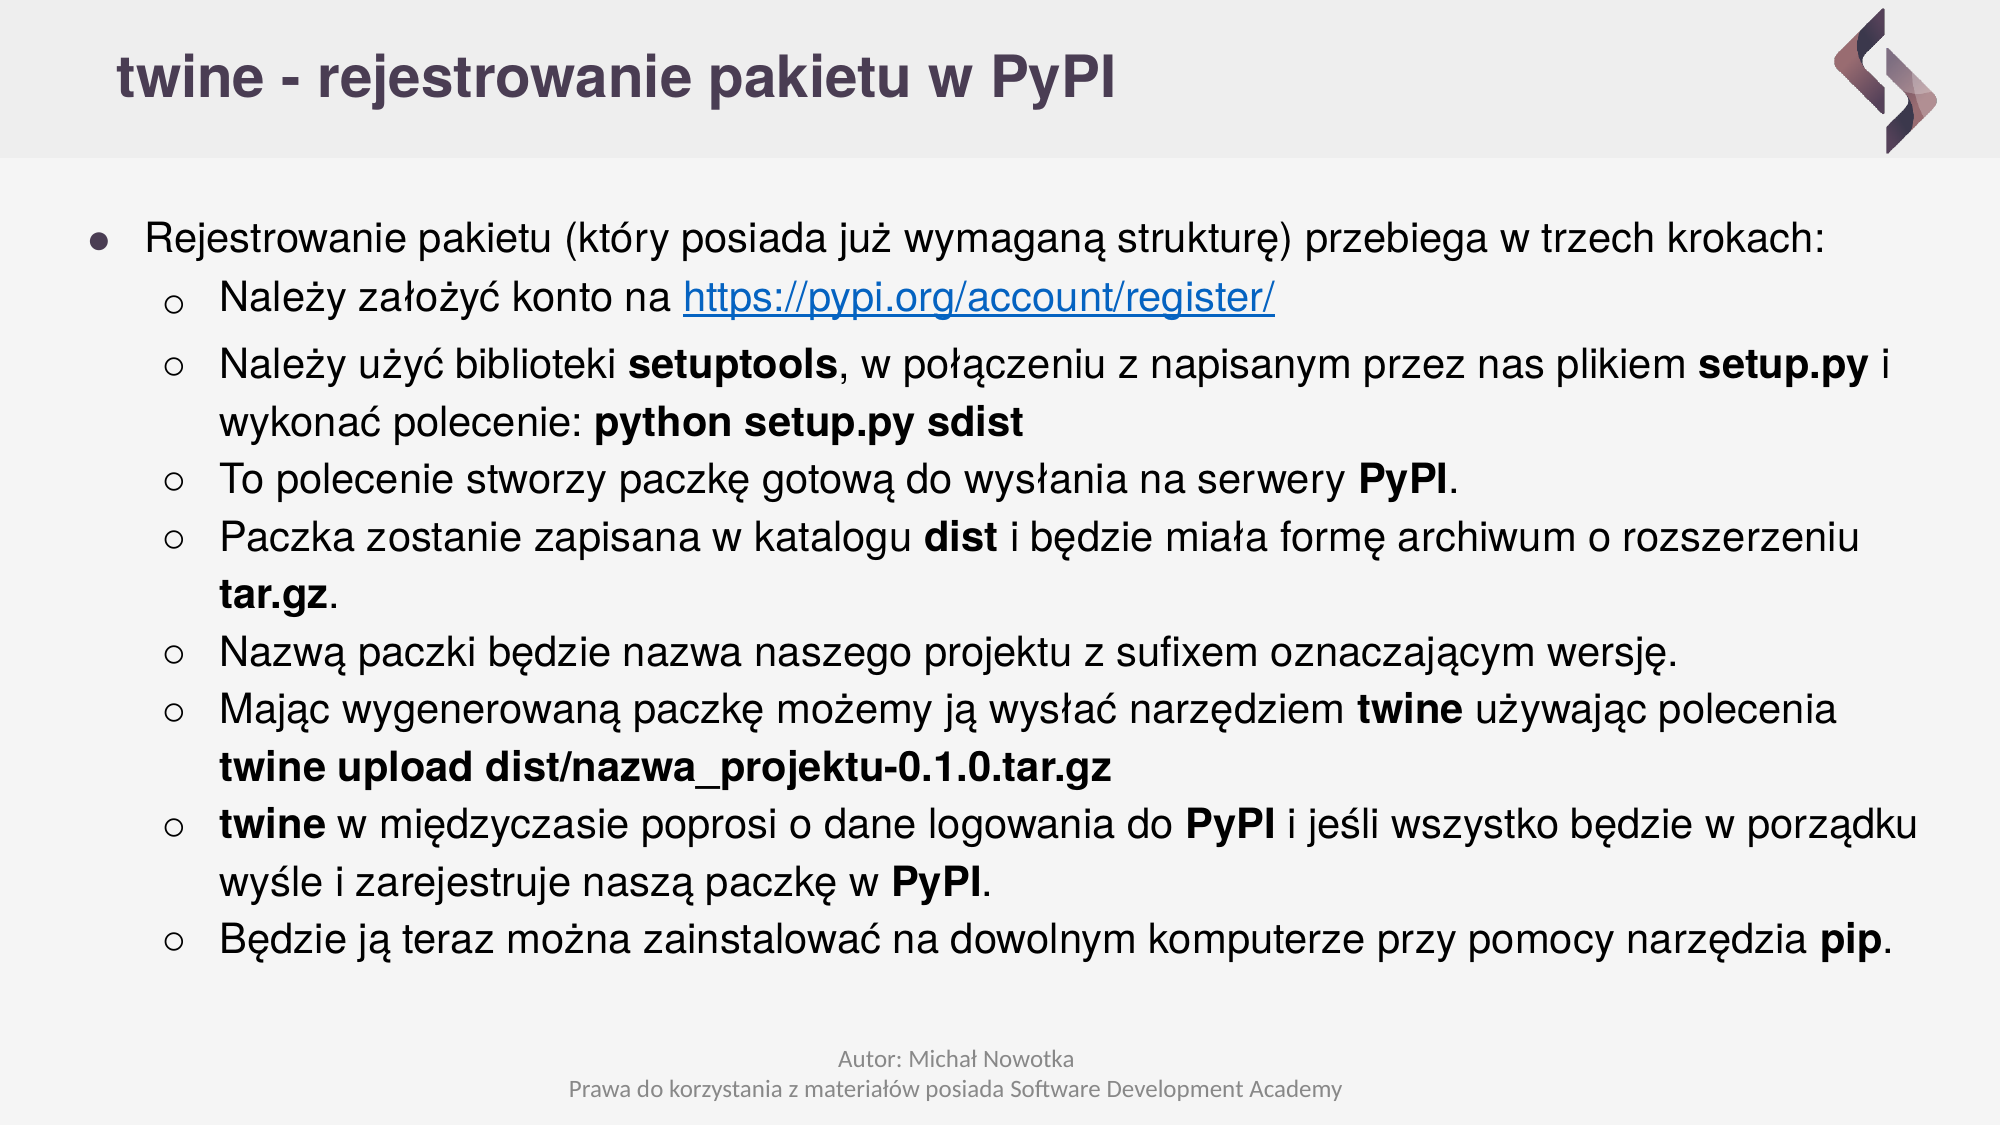

# twine - rejestrowanie pakietu w PyPI
Rejestrowanie pakietu (który posiada już wymaganą strukturę) przebiega w trzech krokach:
Należy założyć konto na https://pypi.org/account/register/
Należy użyć biblioteki setuptools, w połączeniu z napisanym przez nas plikiem setup.py i wykonać polecenie: python setup.py sdist
To polecenie stworzy paczkę gotową do wysłania na serwery PyPI.
Paczka zostanie zapisana w katalogu dist i będzie miała formę archiwum o rozszerzeniu tar.gz.
Nazwą paczki będzie nazwa naszego projektu z sufixem oznaczającym wersję.
Mając wygenerowaną paczkę możemy ją wysłać narzędziem twine używając polecenia
twine upload dist/nazwa_projektu-0.1.0.tar.gz
twine w międzyczasie poprosi o dane logowania do PyPI i jeśli wszystko będzie w porządku wyśle i zarejestruje naszą paczkę w PyPI.
Będzie ją teraz można zainstalować na dowolnym komputerze przy pomocy narzędzia pip.
Autor: Michał Nowotka
Prawa do korzystania z materiałów posiada Software Development Academy